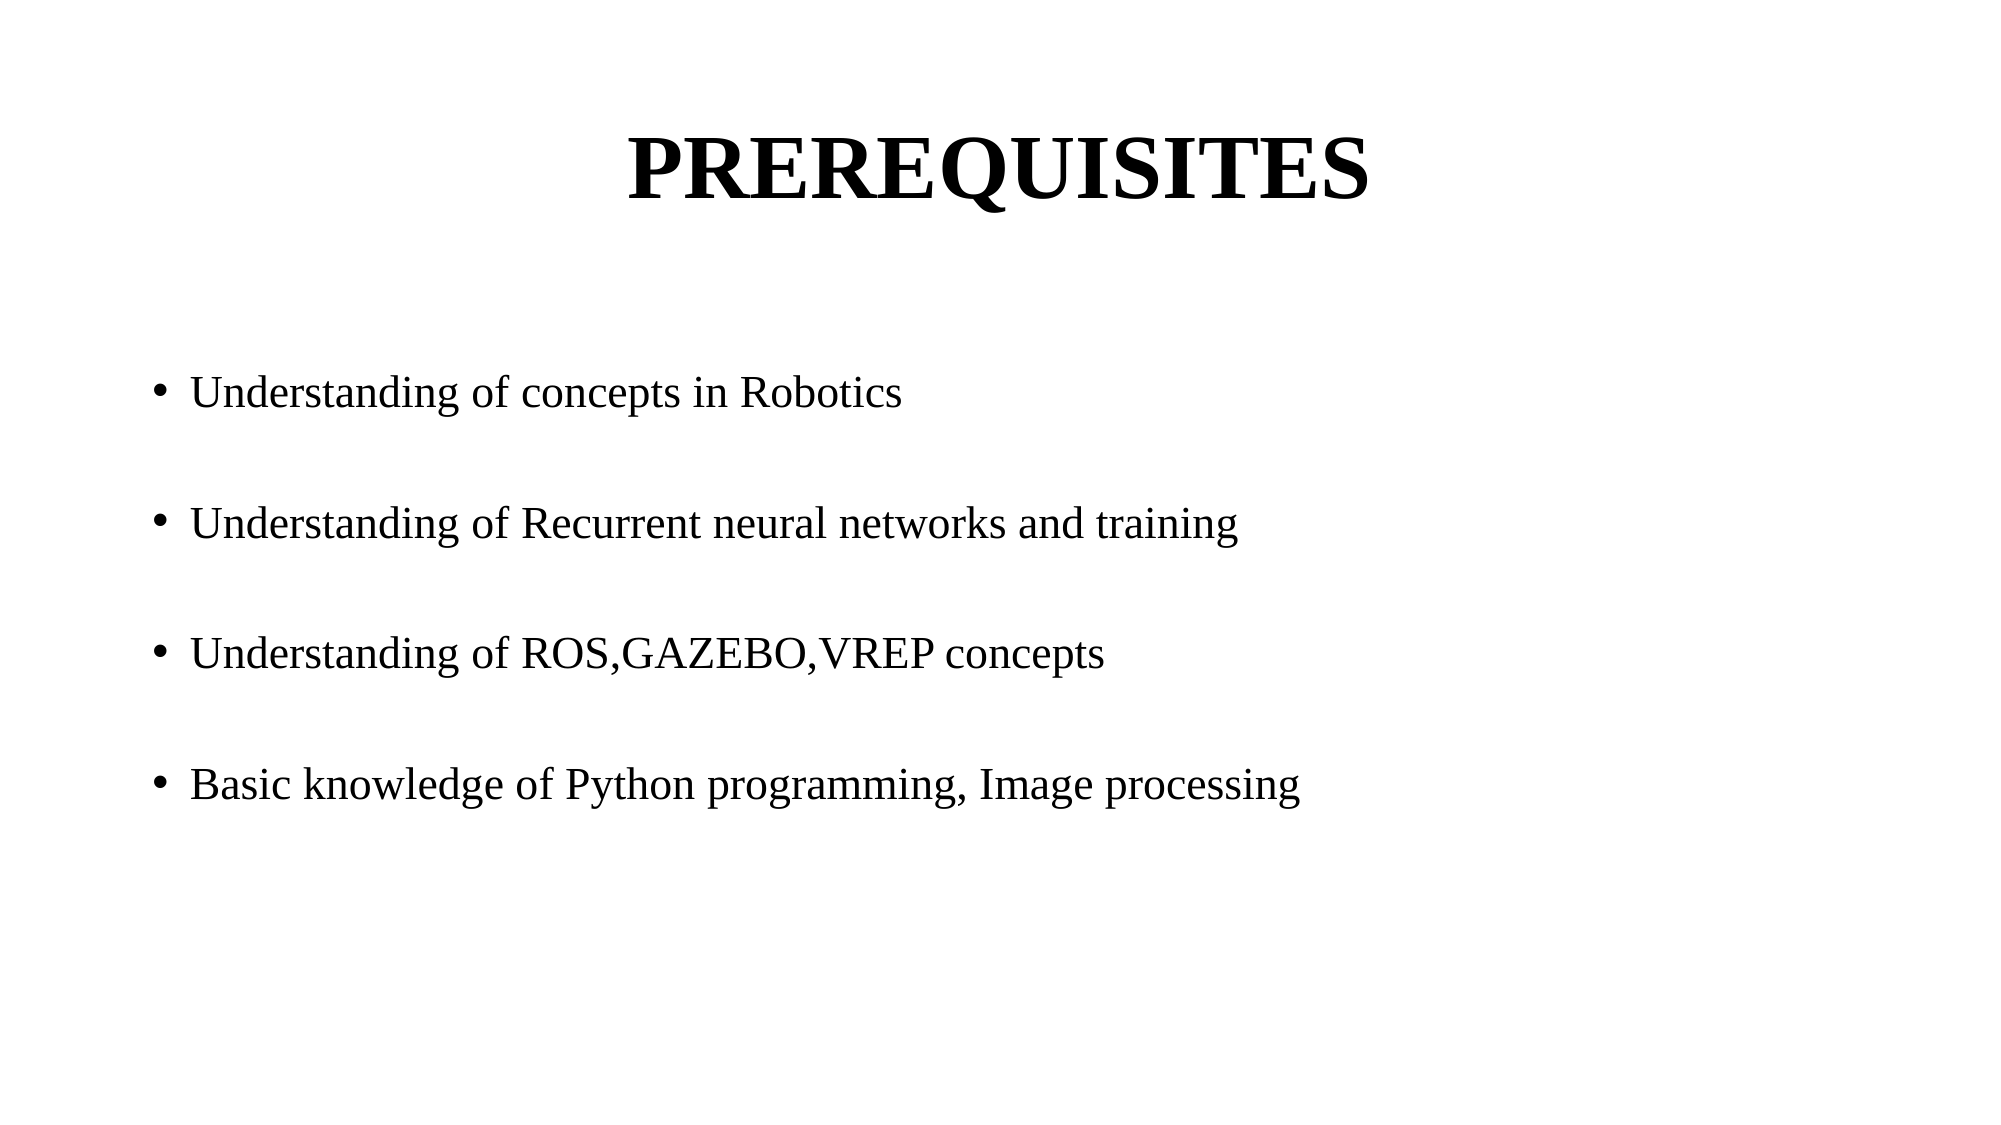

# PREREQUISITES
Understanding of concepts in Robotics
Understanding of Recurrent neural networks and training
Understanding of ROS,GAZEBO,VREP concepts
Basic knowledge of Python programming, Image processing